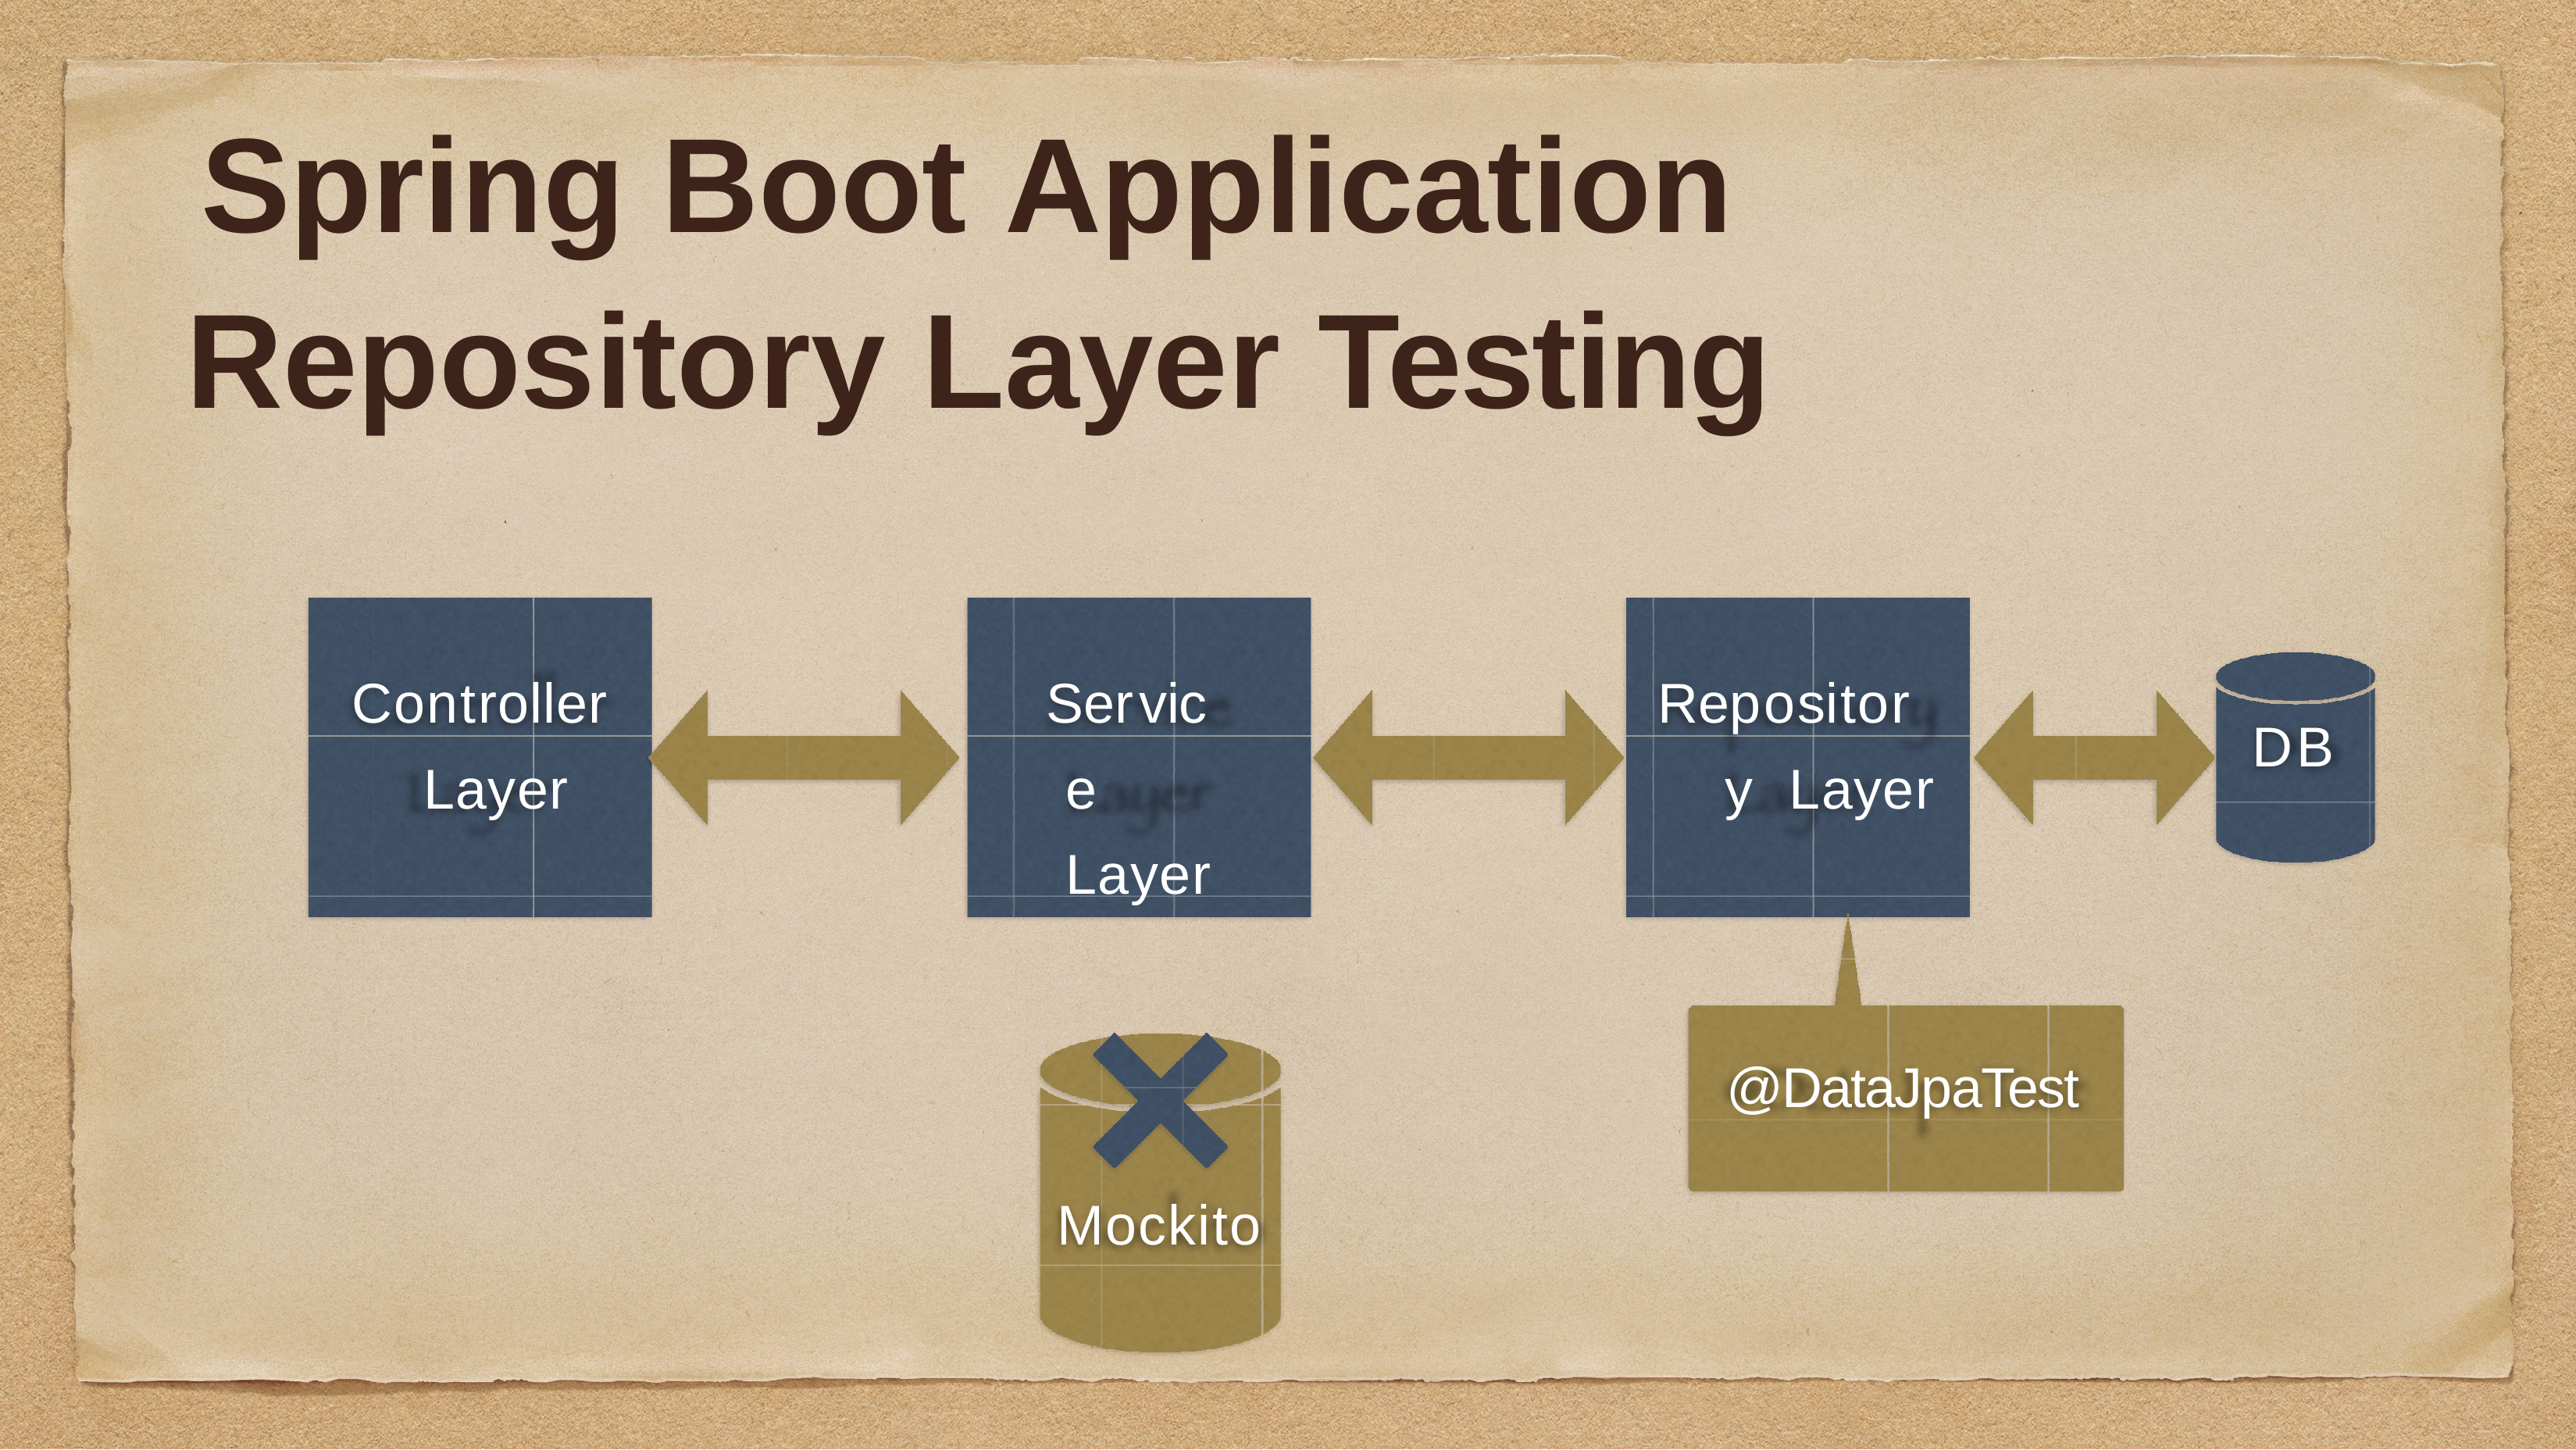

# Spring Boot Application  Repository Layer Testing

Service  Layer
Controller  Layer
Repository  Layer

DB

@DataJpaTest
Mockito